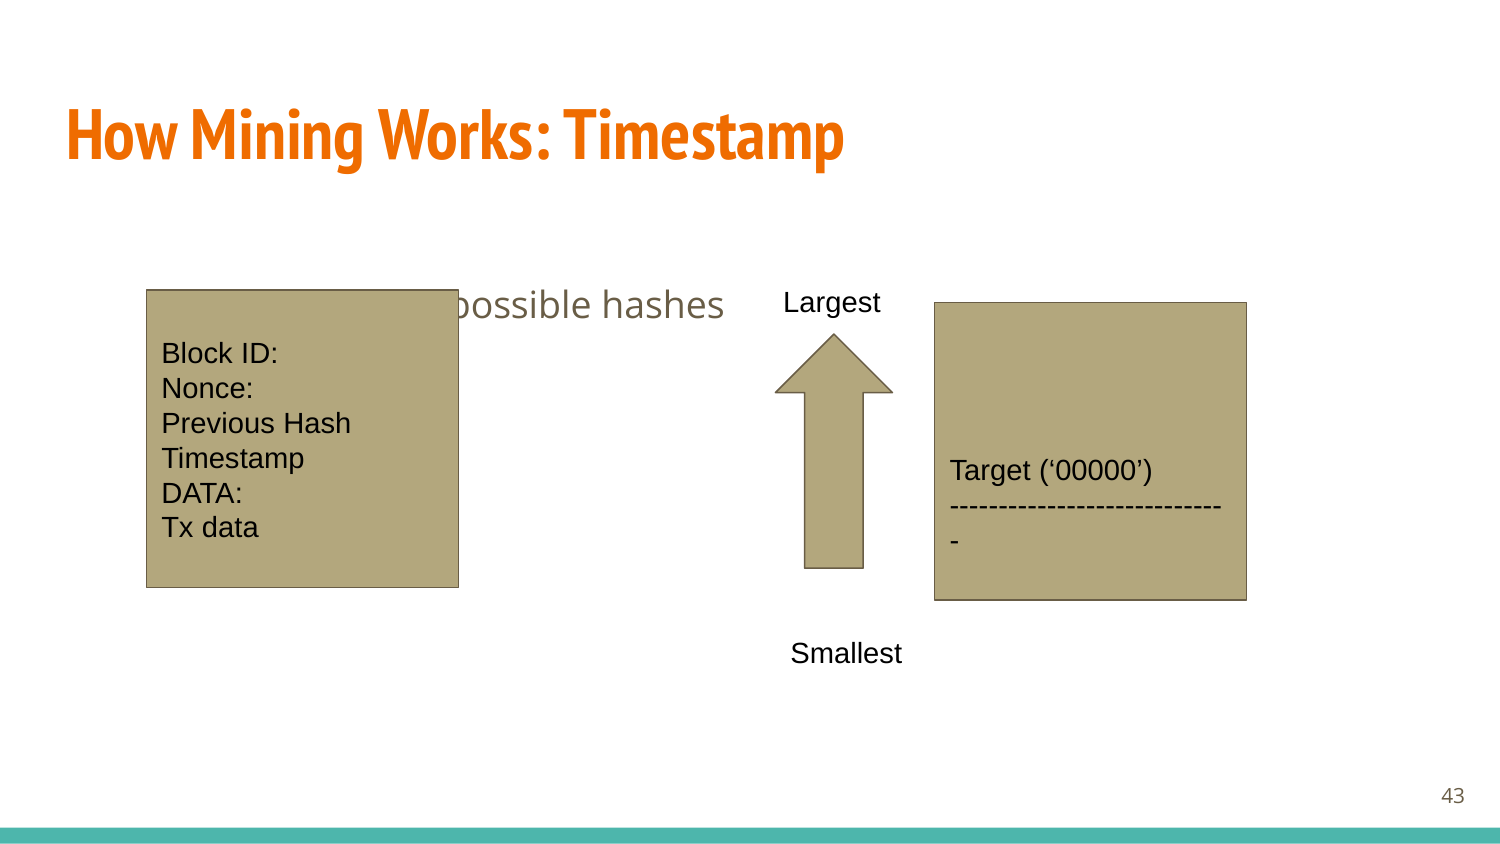

# How Mining Works: Timestamp
											   All possible hashes
Largest
Block ID:
Nonce:
Previous Hash
Timestamp
DATA:
Tx data

Target (‘00000’)
-----------------------------

Smallest
43